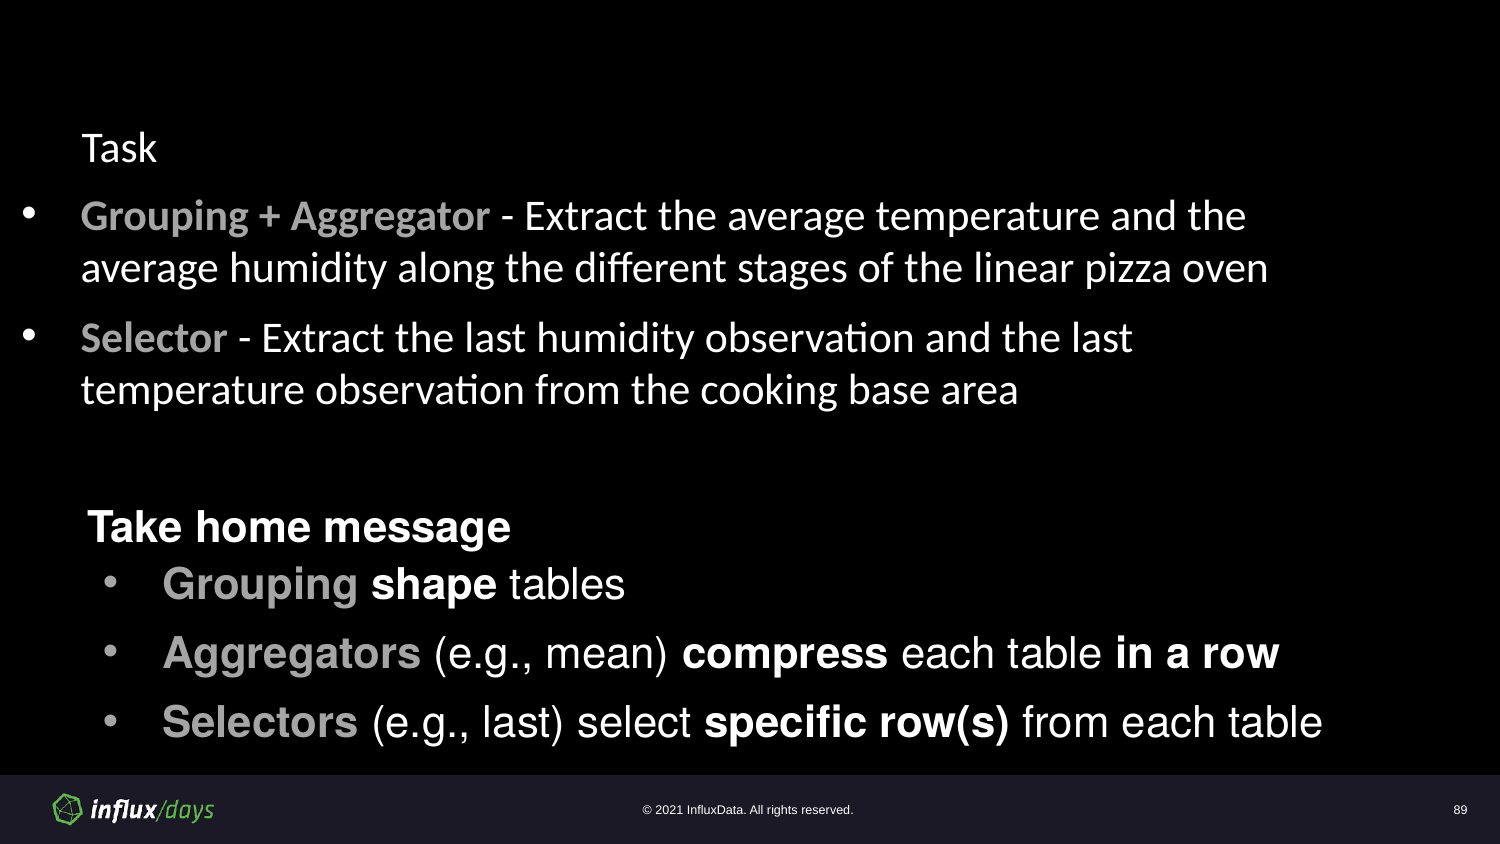

# Task
Grouping + Aggregator - Extract the average temperature and the average humidity along the different stages of the linear pizza oven
Selector - Extract the last humidity observation and the last temperature observation from the cooking base area
Take home message
Grouping shape tables
Aggregators (e.g., mean) compress each table in a row
Selectors (e.g., last) select specific row(s) from each table
89